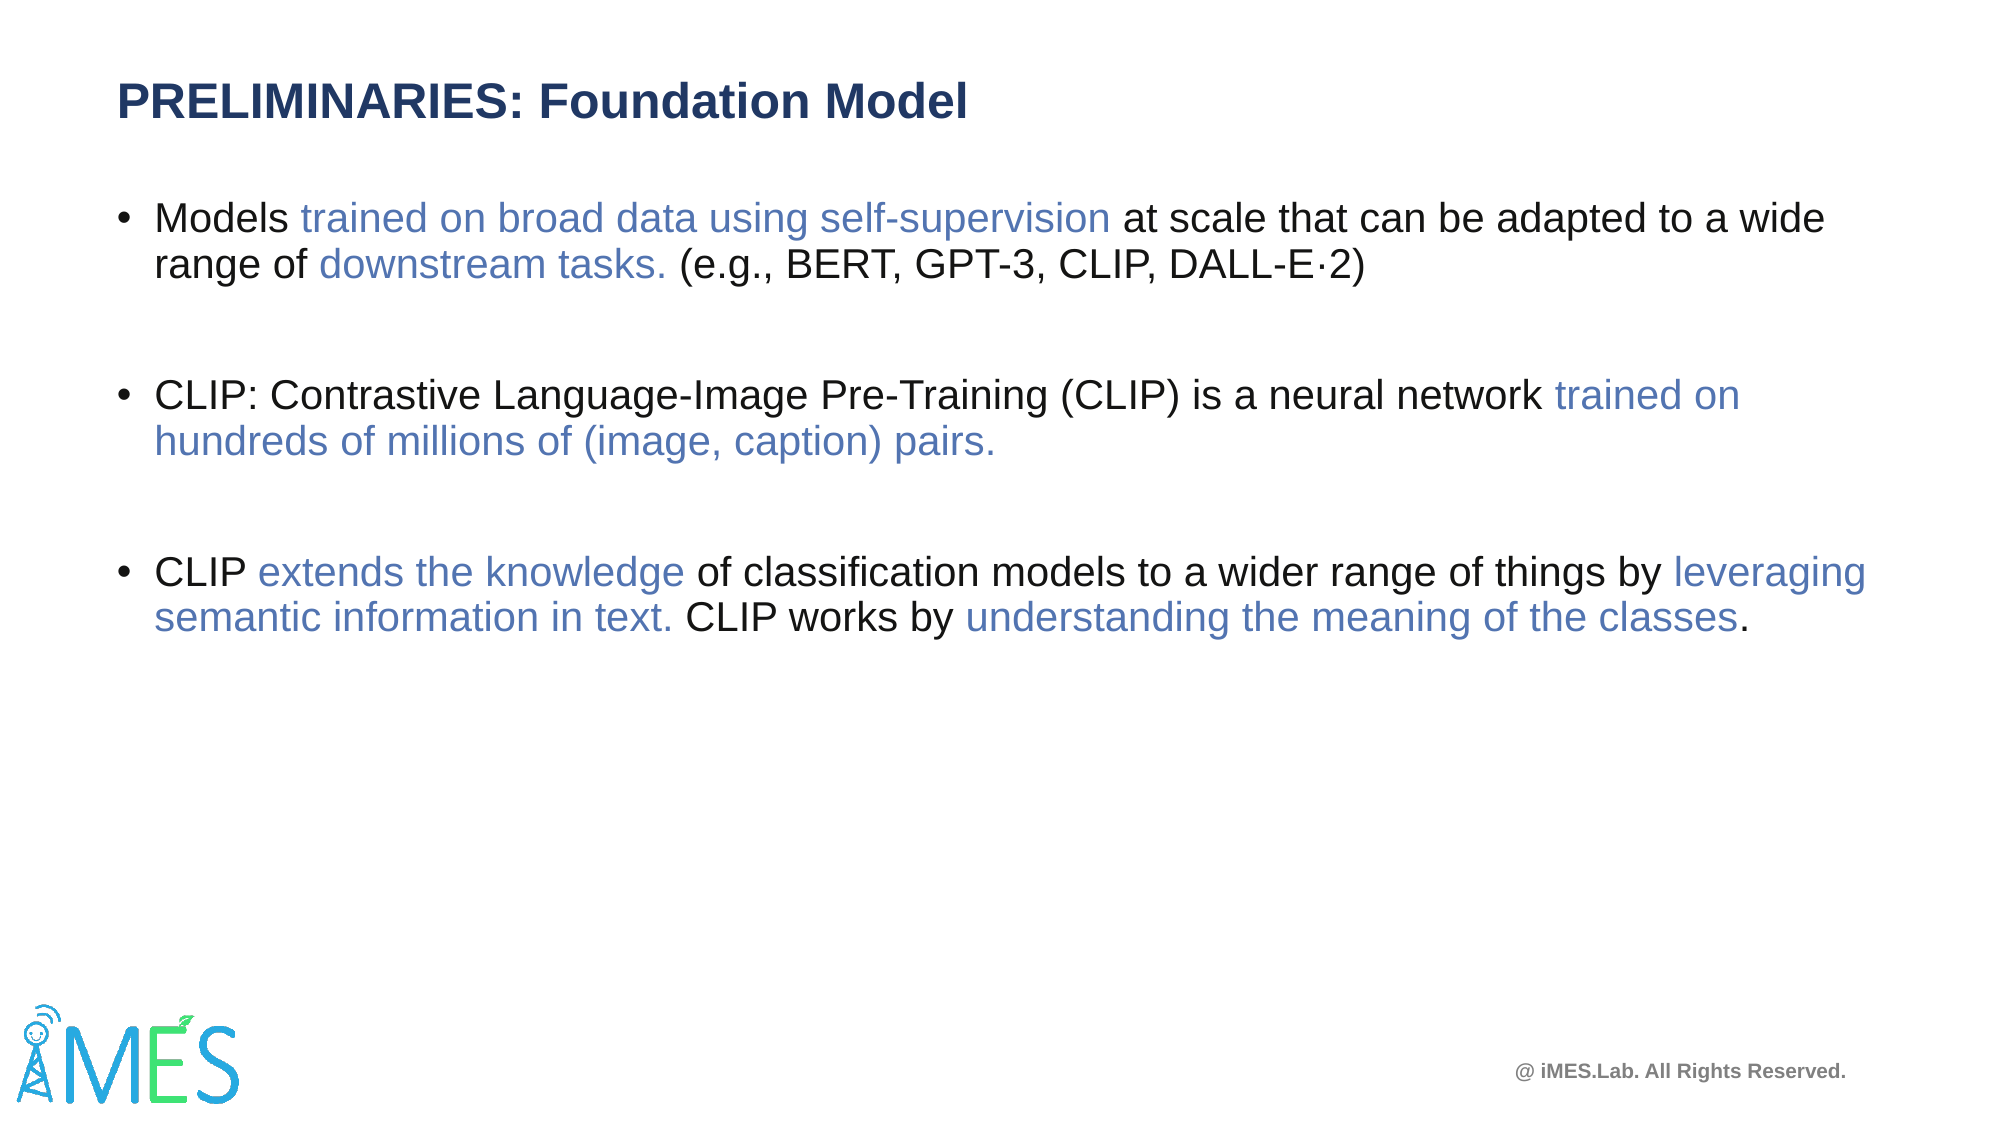

# PRELIMINARIES: Foundation Model
Models trained on broad data using self-supervision at scale that can be adapted to a wide range of downstream tasks. (e.g., BERT, GPT-3, CLIP, DALL-E·2)

CLIP: Contrastive Language-Image Pre-Training (CLIP) is a neural network trained on hundreds of millions of (image, caption) pairs.

CLIP extends the knowledge of classification models to a wider range of things by leveraging semantic information in text. CLIP works by understanding the meaning of the classes.